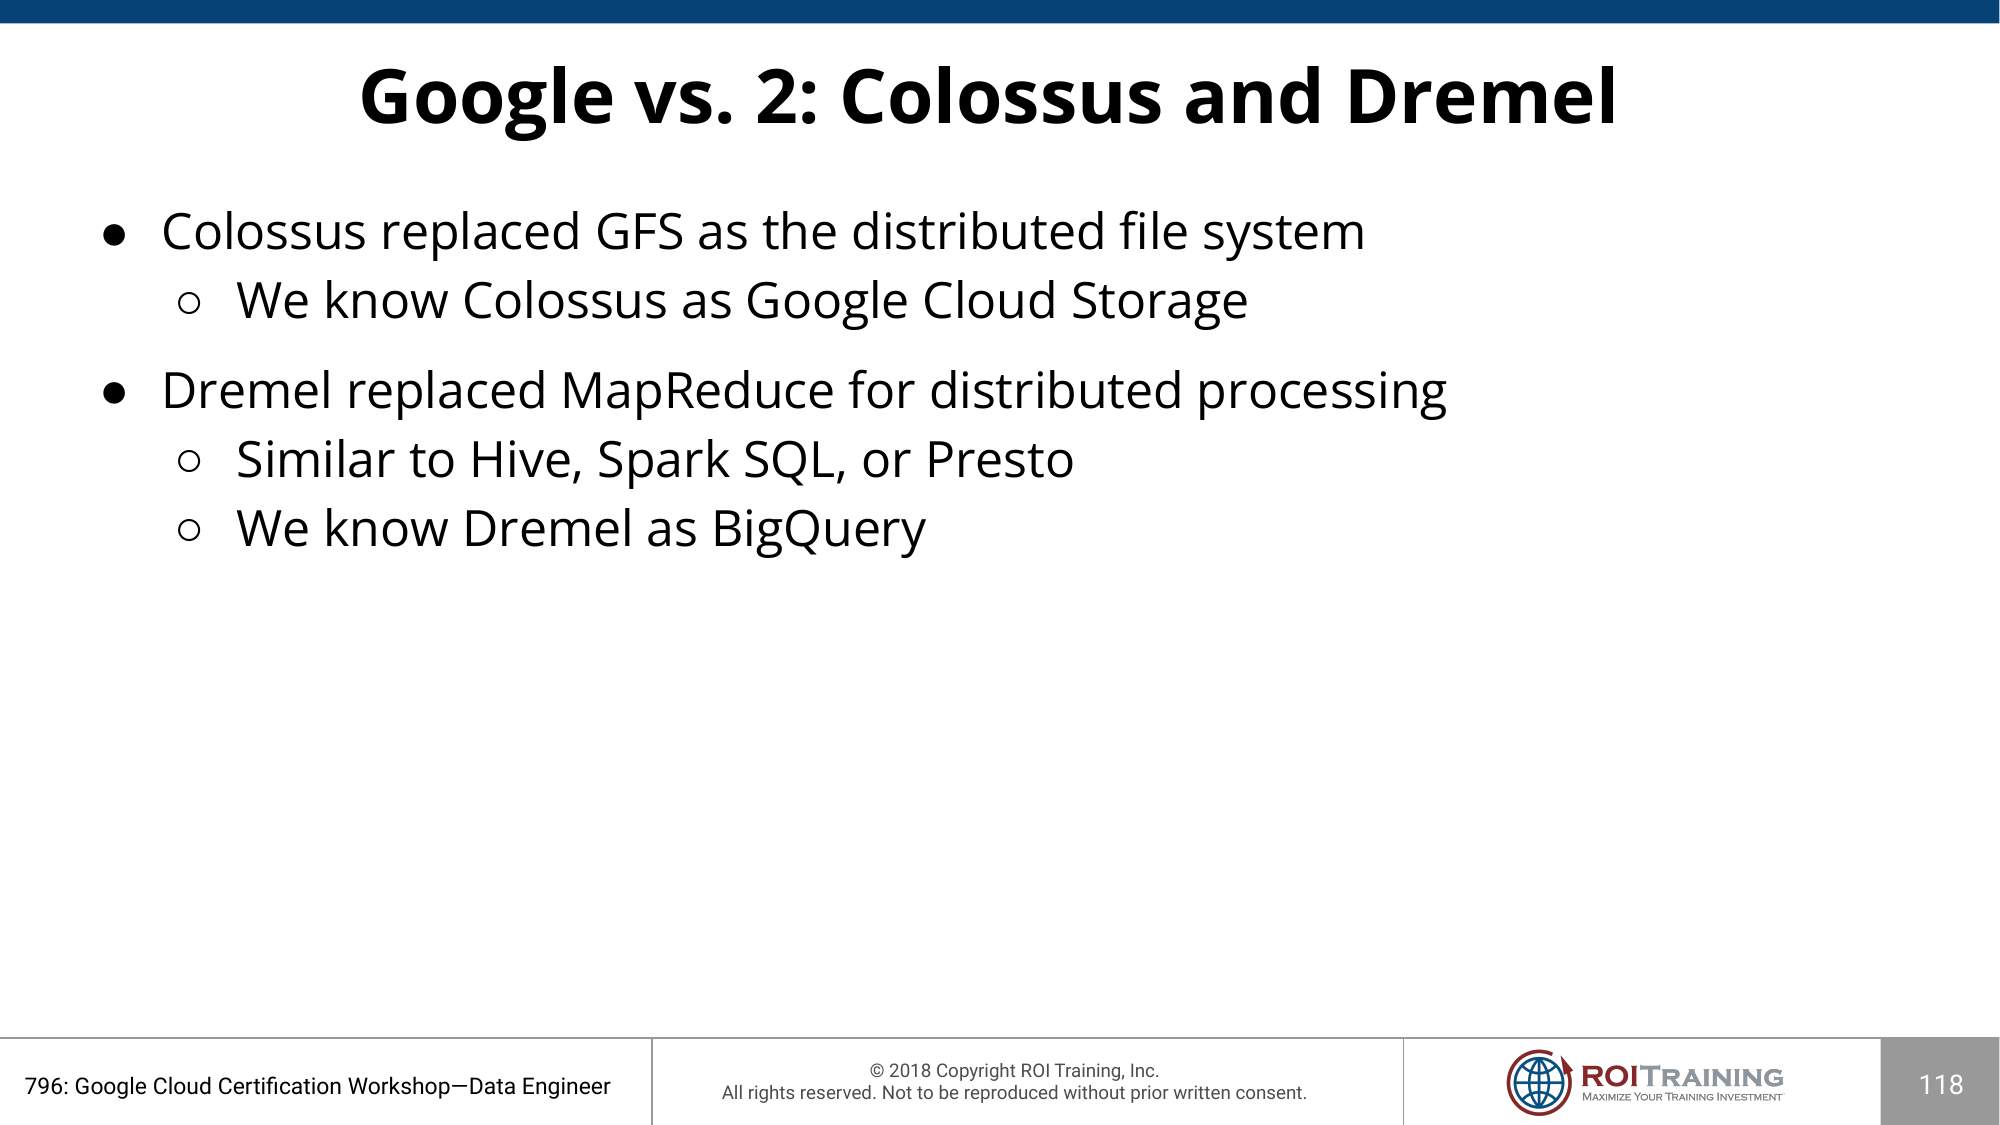

# Google vs. 2: Colossus and Dremel
Colossus replaced GFS as the distributed file system
We know Colossus as Google Cloud Storage
Dremel replaced MapReduce for distributed processing
Similar to Hive, Spark SQL, or Presto
We know Dremel as BigQuery